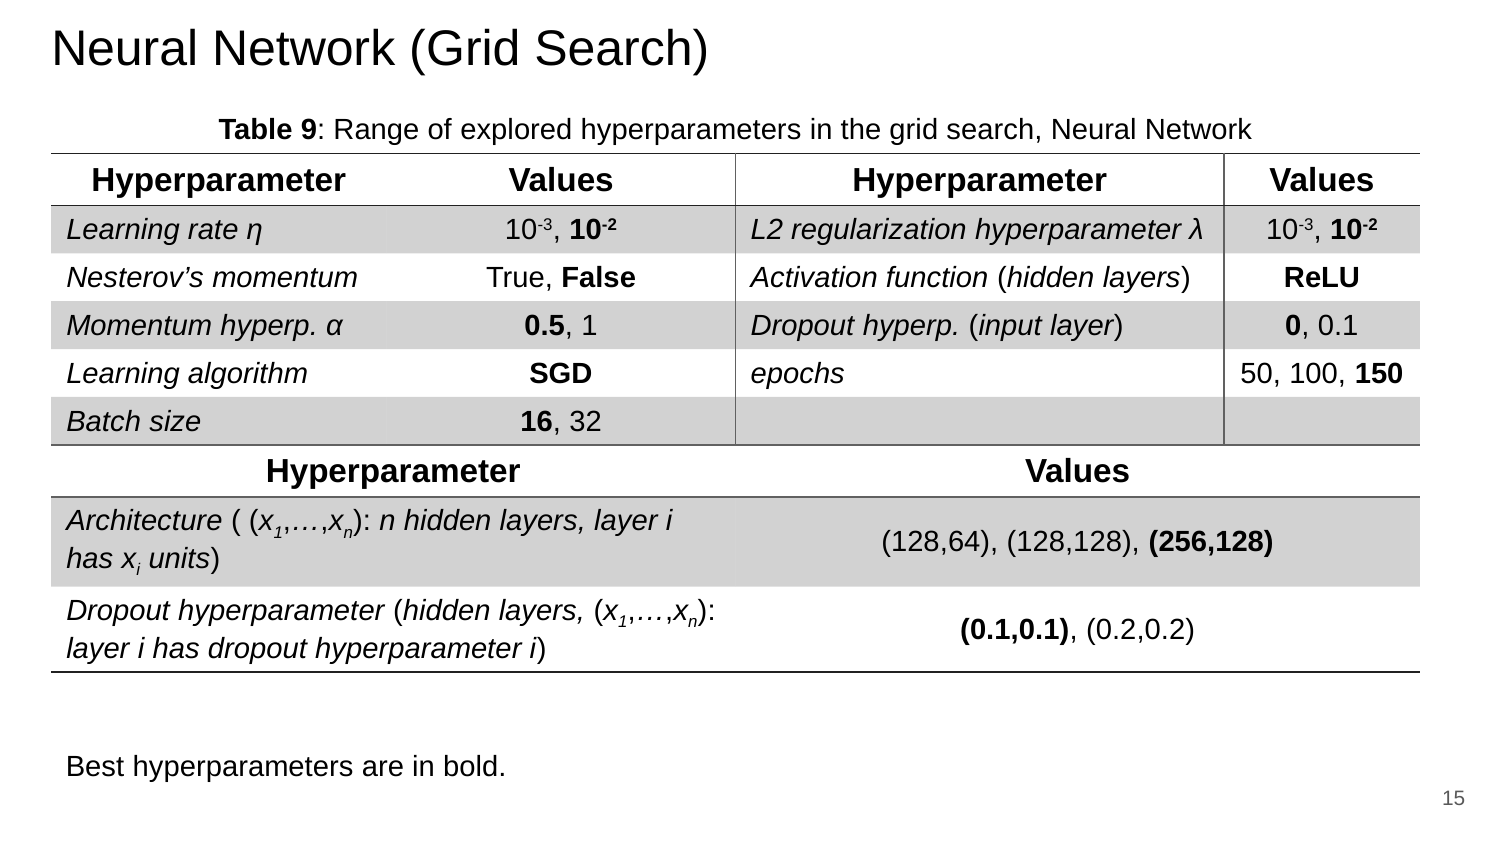

# Neural Network (Grid Search)
Table 9: Range of explored hyperparameters in the grid search, Neural Network
| Hyperparameter | Values | Hyperparameter | Values |
| --- | --- | --- | --- |
| Learning rate η | 10-3, 10-2 | L2 regularization hyperparameter λ | 10-3, 10-2 |
| Nesterov’s momentum | True, False | Activation function (hidden layers) | ReLU |
| Momentum hyperp. α | 0.5, 1 | Dropout hyperp. (input layer) | 0, 0.1 |
| Learning algorithm | SGD | epochs | 50, 100, 150 |
| Batch size | 16, 32 |  |  |
| Hyperparameter |  | Values |  |
| Architecture ( (x1,…,xn): n hidden layers, layer i has xi units) |  | (128,64), (128,128), (256,128) |  |
| Dropout hyperparameter (hidden layers, (x1,…,xn): layer i has dropout hyperparameter i) |  | (0.1,0.1), (0.2,0.2) |  |
Best hyperparameters are in bold.
15